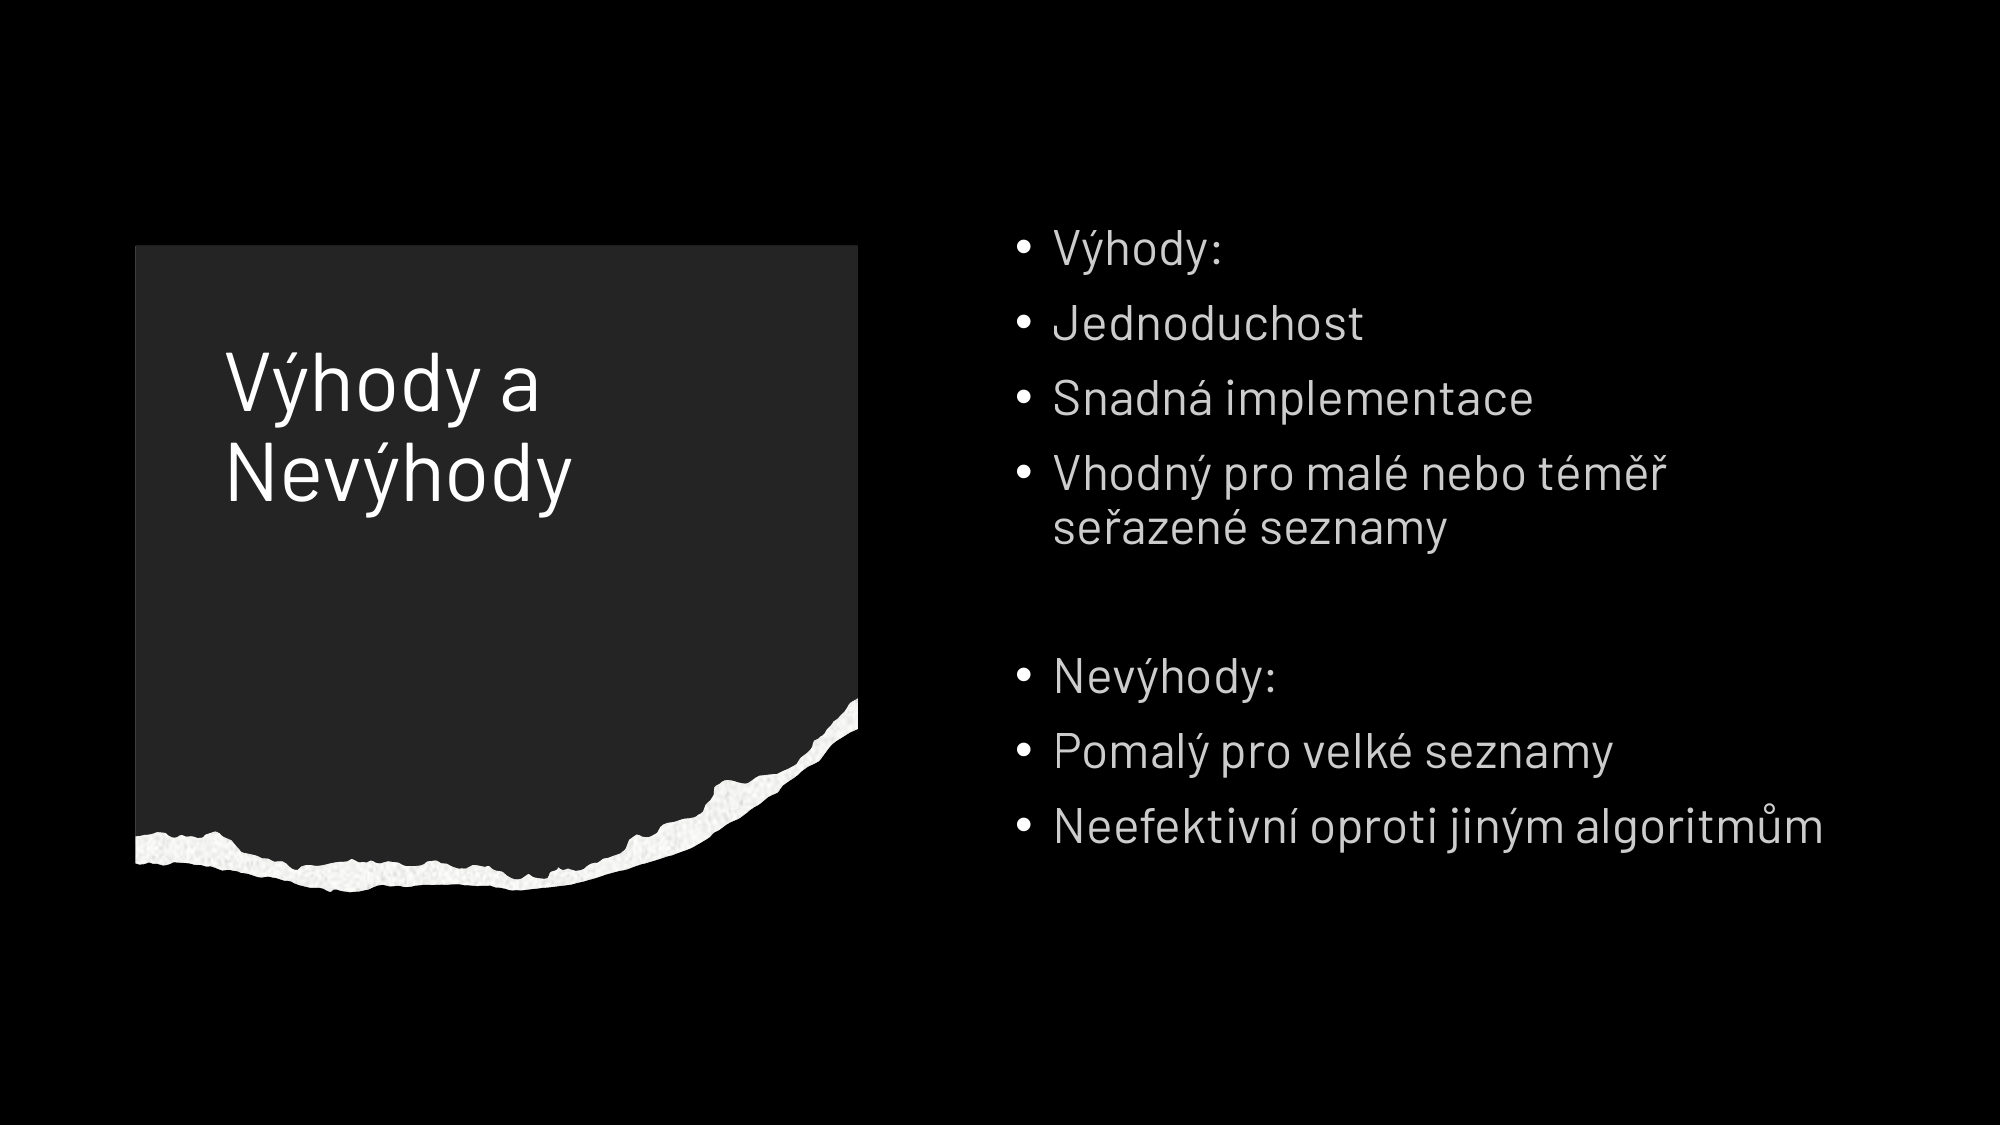

Výhody:
Jednoduchost
Snadná implementace
Vhodný pro malé nebo téměř seřazené seznamy

Nevýhody:
Pomalý pro velké seznamy
Neefektivní oproti jiným algoritmům

# Výhody a Nevýhody